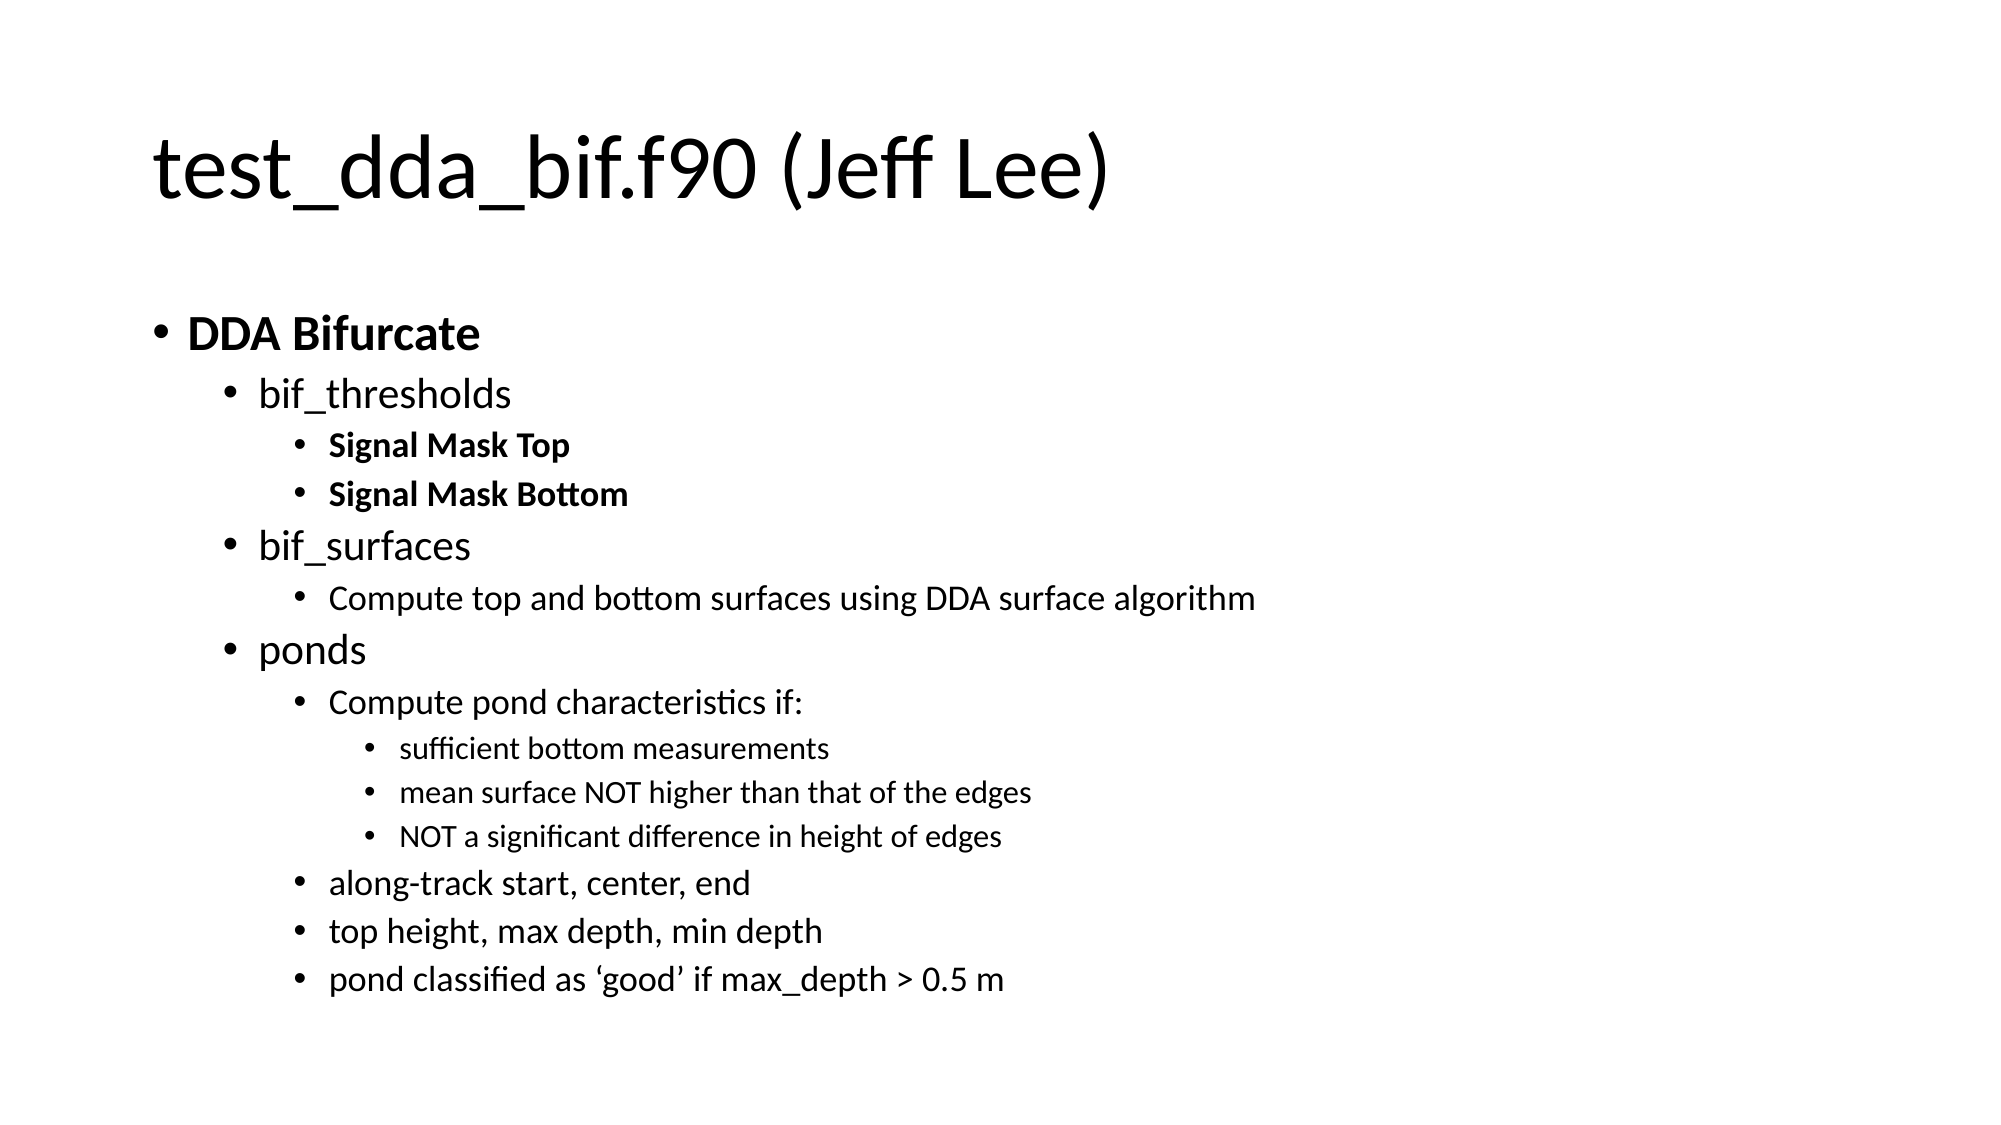

# test_dda_bif.f90 (Jeff Lee)
DDA Bifurcate
bif_thresholds
Signal Mask Top
Signal Mask Bottom
bif_surfaces
Compute top and bottom surfaces using DDA surface algorithm
ponds
Compute pond characteristics if:
sufficient bottom measurements
mean surface NOT higher than that of the edges
NOT a significant difference in height of edges
along-track start, center, end
top height, max depth, min depth
pond classified as ‘good’ if max_depth > 0.5 m